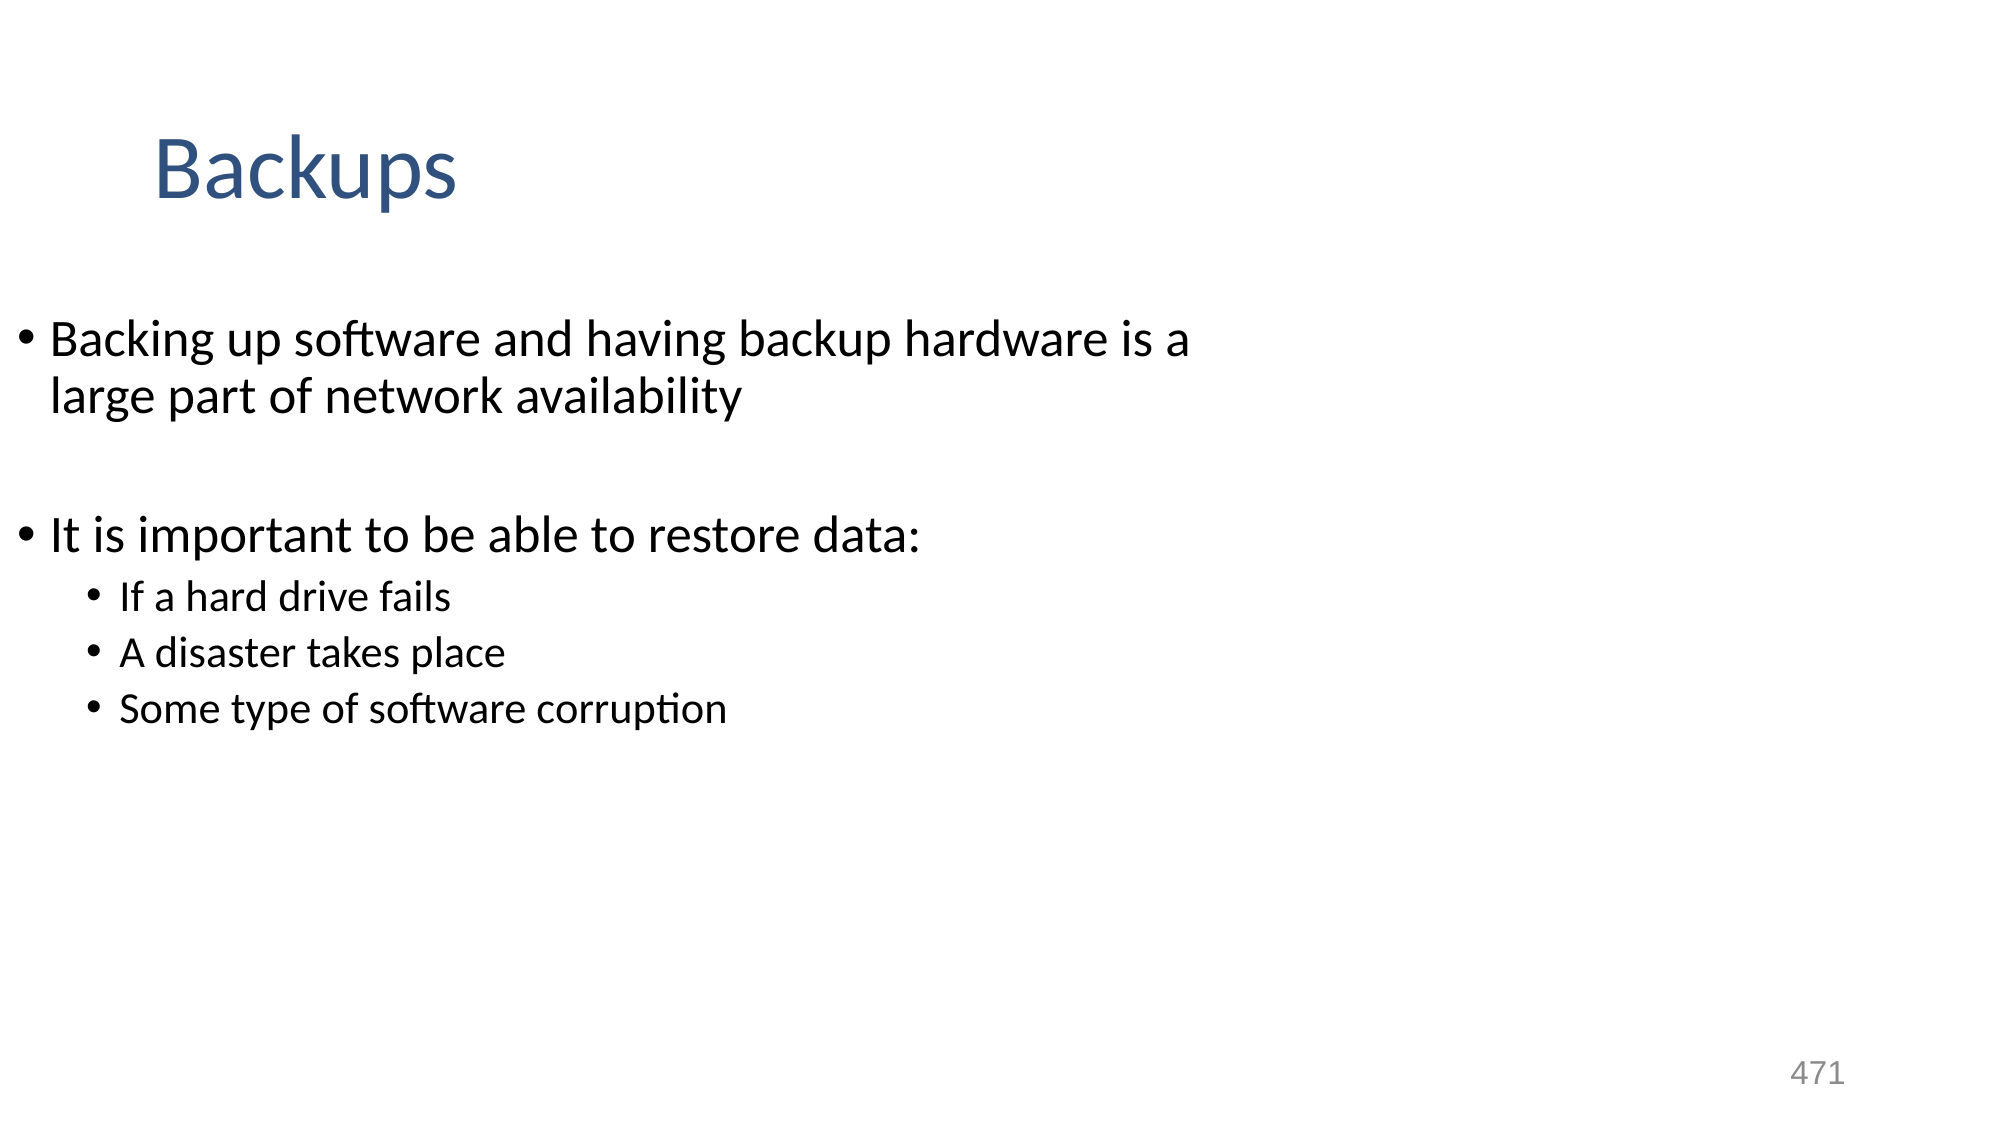

# Backups
Backing up software and having backup hardware is a large part of network availability
It is important to be able to restore data:
If a hard drive fails
A disaster takes place
Some type of software corruption

471